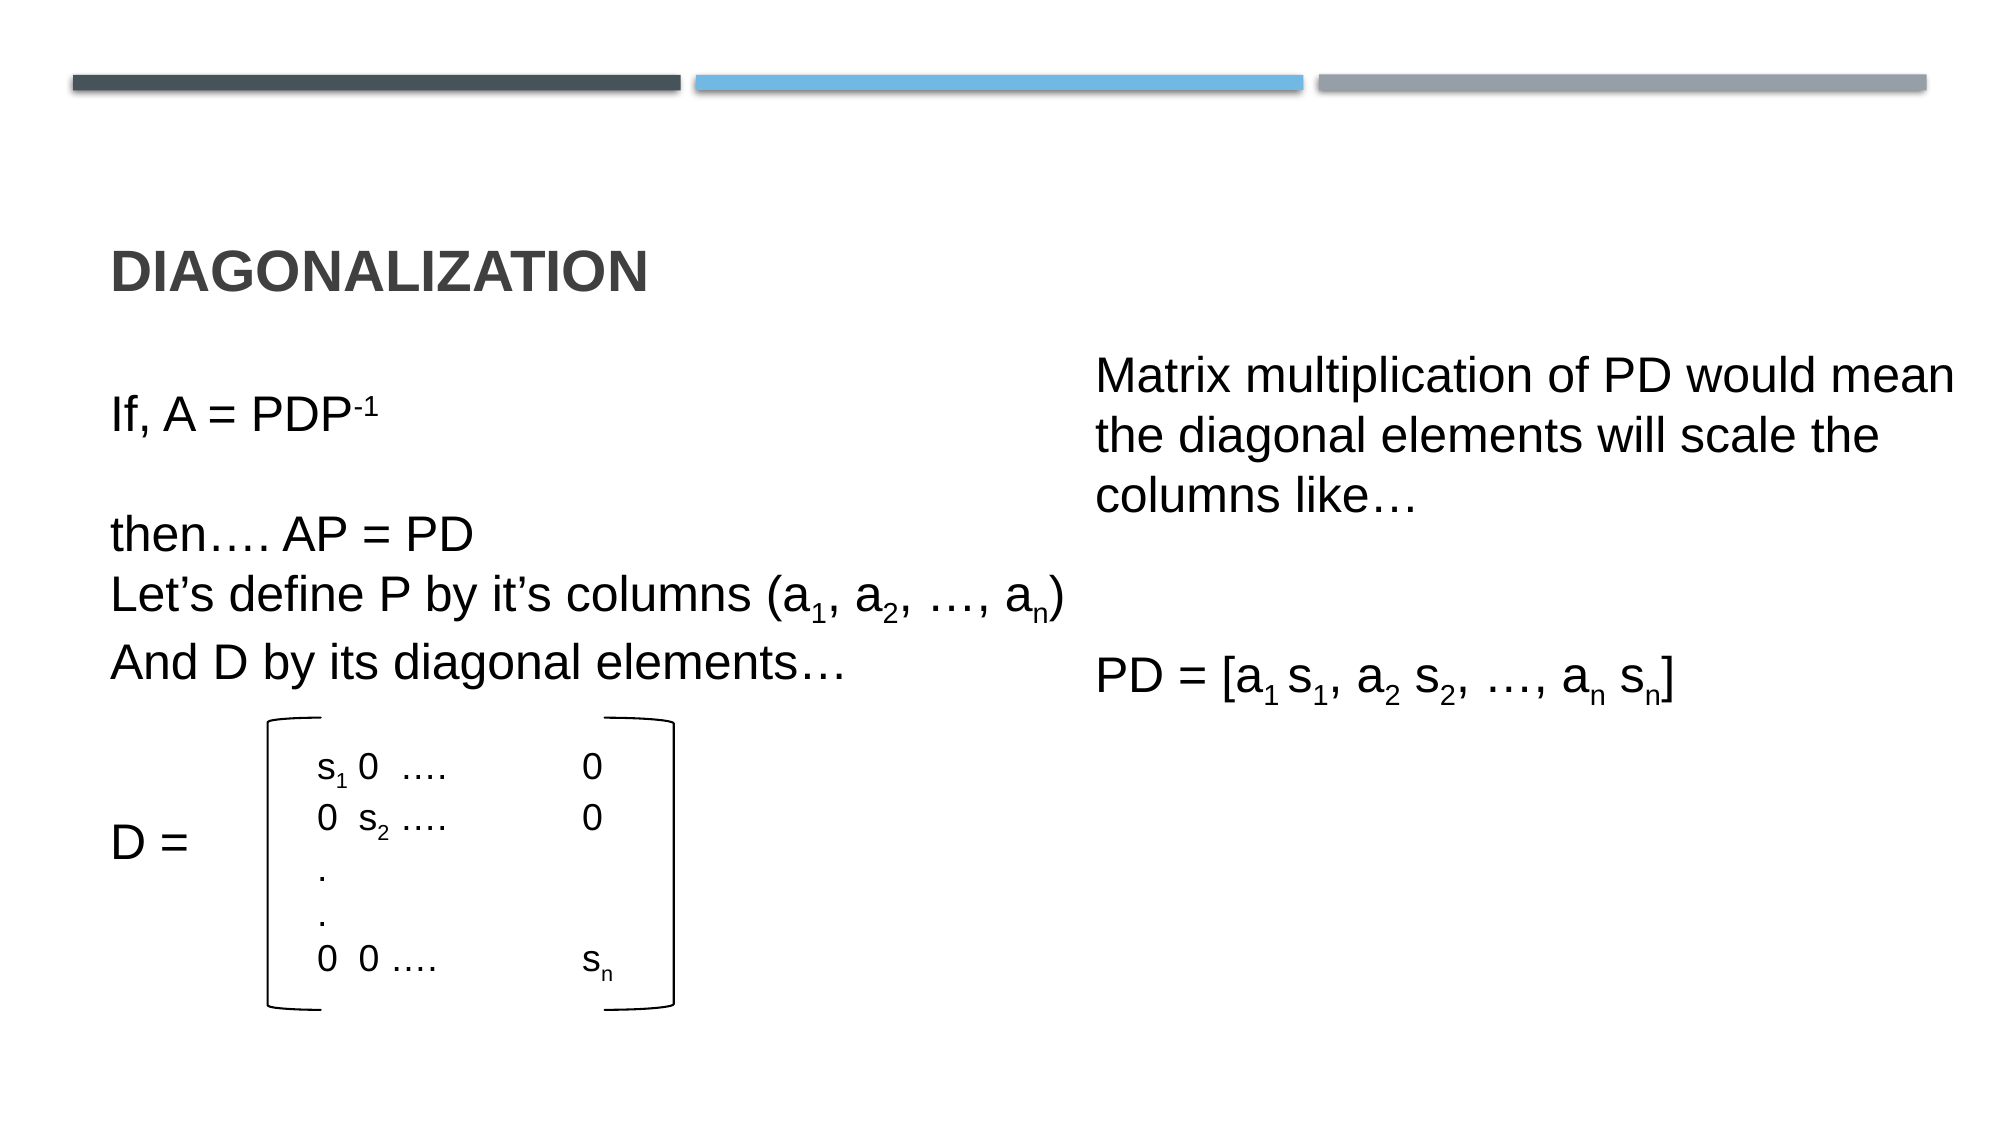

# diagonalization
Matrix multiplication of PD would mean the diagonal elements will scale the columns like…

PD = [a1 s1, a2 s2, …, an sn]
If, A = PDP-1

then…. AP = PD
Let’s define P by it’s columns (a1, a2, …, an)
And D by its diagonal elements…

D =

s1 0  ….	           0
0  s2 ….	           0
.
.
0  0 ….	           sn